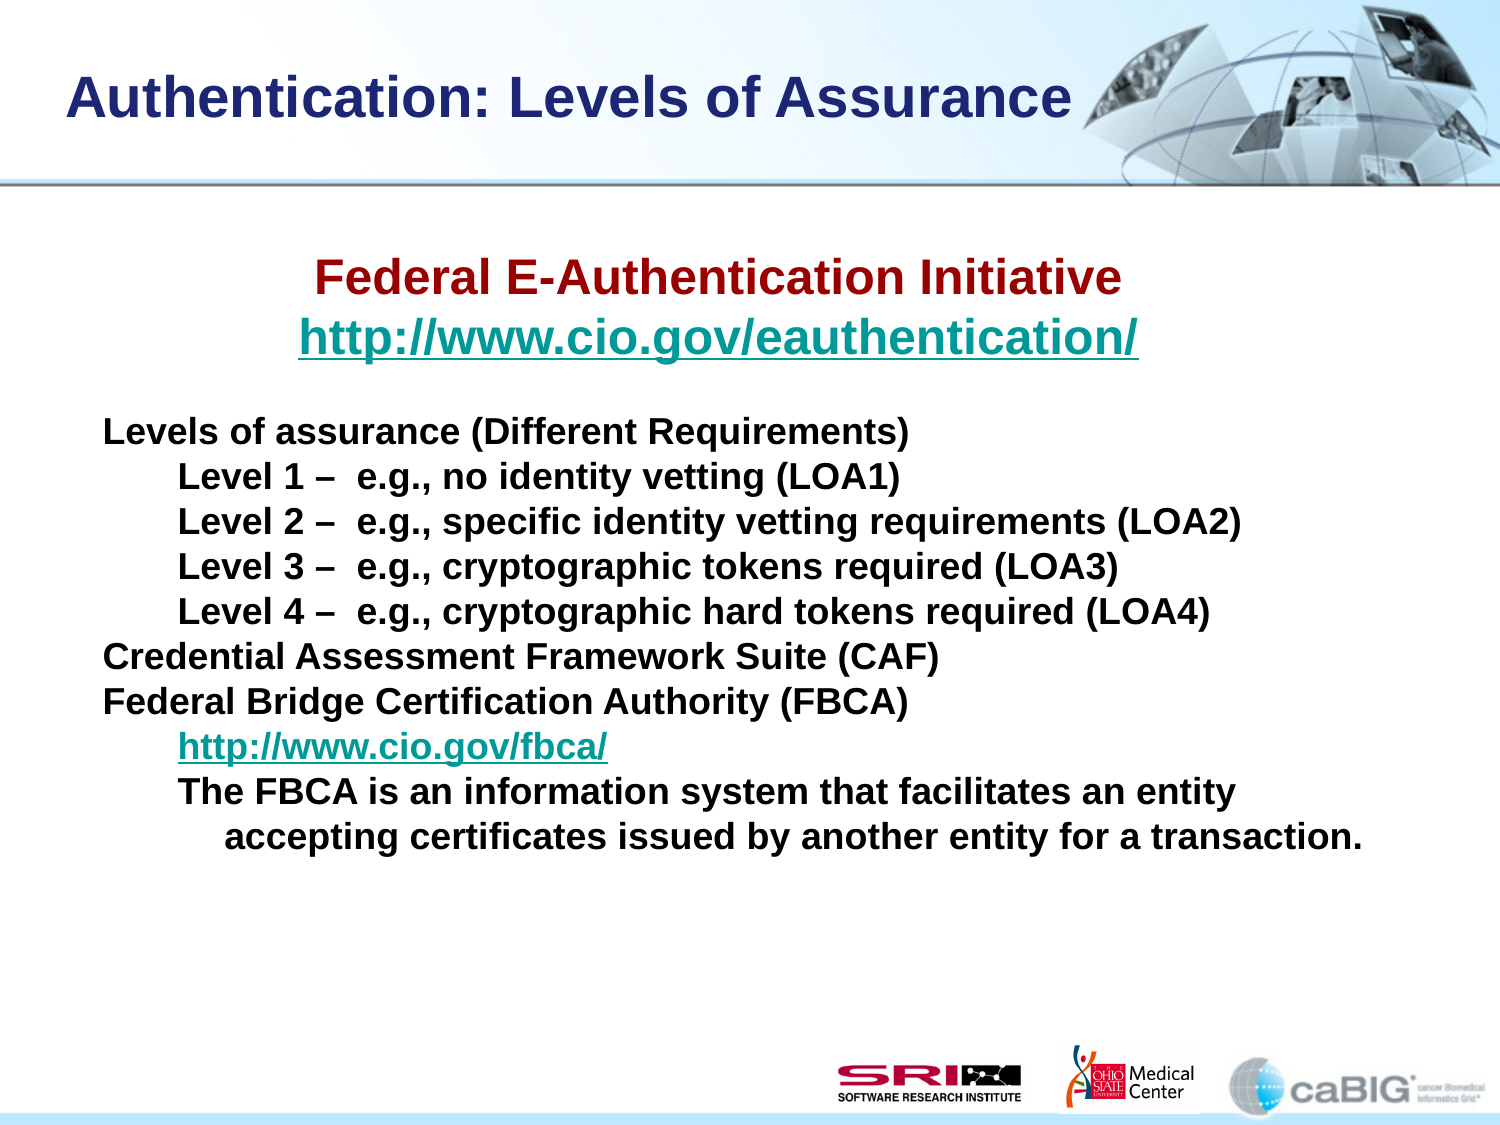

Authentication: Levels of Assurance
Federal E-Authentication Initiative
http://www.cio.gov/eauthentication/
Levels of assurance (Different Requirements)
Level 1 –  e.g., no identity vetting (LOA1)
Level 2 –  e.g., specific identity vetting requirements (LOA2)
Level 3 –  e.g., cryptographic tokens required (LOA3)
Level 4 –  e.g., cryptographic hard tokens required (LOA4)
Credential Assessment Framework Suite (CAF)
Federal Bridge Certification Authority (FBCA)
http://www.cio.gov/fbca/
The FBCA is an information system that facilitates an entity accepting certificates issued by another entity for a transaction.